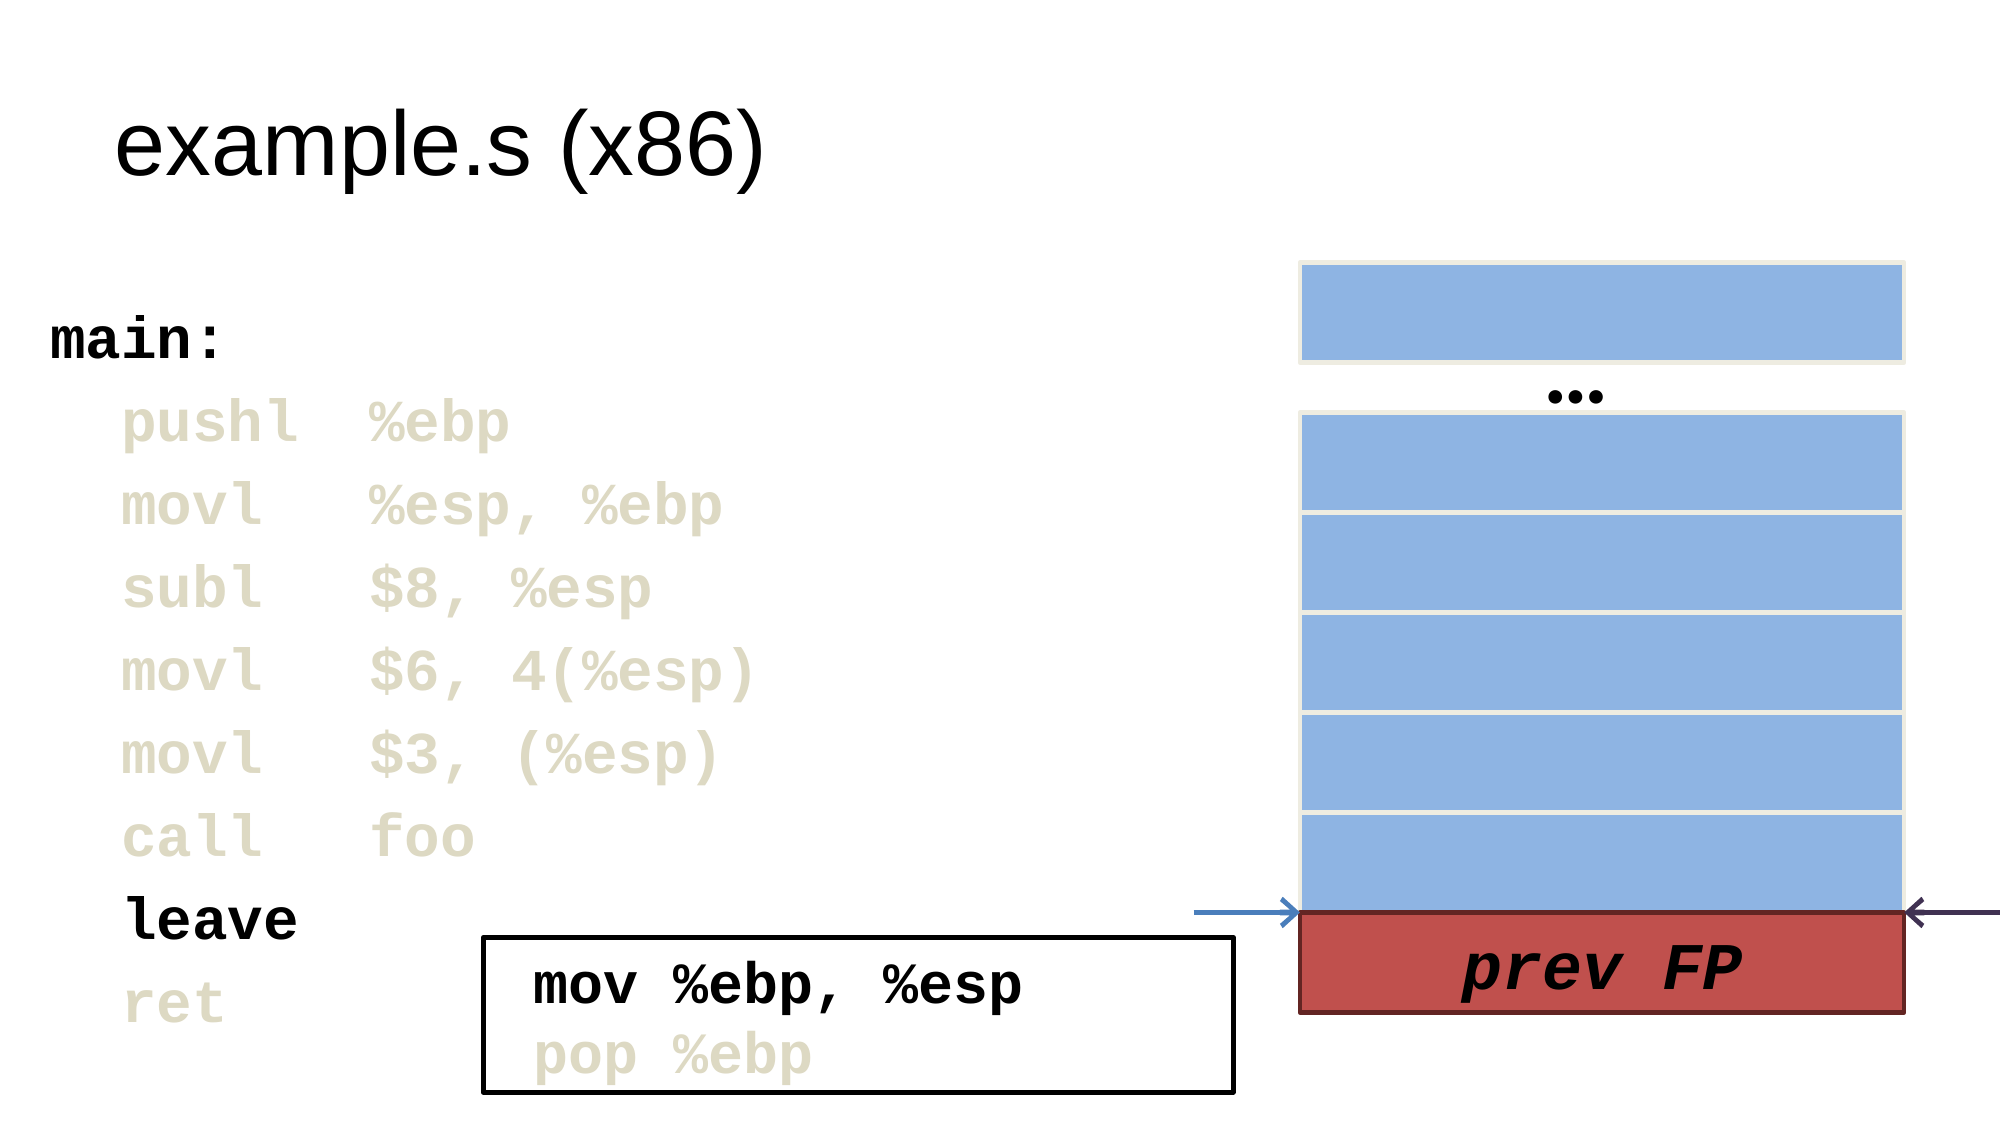

# example.s (x86)

main:
  pushl  %ebp
  movl   %esp, %ebp
  subl   $8, %esp
  movl   $6, 4(%esp)
  movl   $3, (%esp)
  call   foo
  leave
  ret

…

prev FP
 mov %ebp, %esp
 pop %ebp